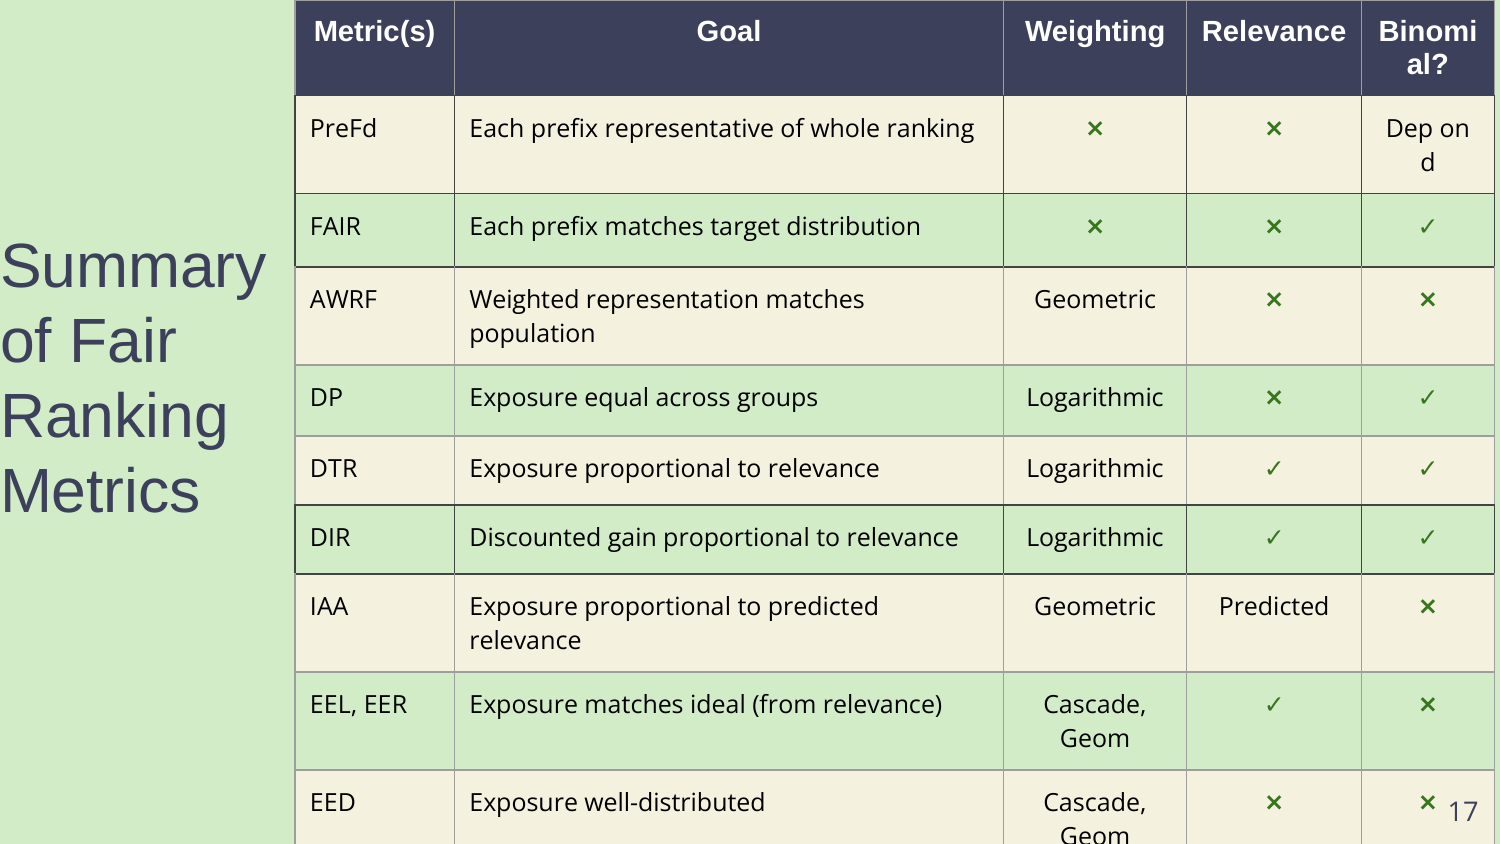

# Summary of Fair Ranking Metrics
| Metric(s) | Goal | Weighting | Relevance | Binomial? |
| --- | --- | --- | --- | --- |
| PreFd | Each prefix representative of whole ranking | ❌ | ❌ | Dep on d |
| FAIR | Each prefix matches target distribution | ❌ | ❌ | ✓ |
| AWRF | Weighted representation matches population | Geometric | ❌ | ❌ |
| DP | Exposure equal across groups | Logarithmic | ❌ | ✓ |
| DTR | Exposure proportional to relevance | Logarithmic | ✓ | ✓ |
| DIR | Discounted gain proportional to relevance | Logarithmic | ✓ | ✓ |
| IAA | Exposure proportional to predicted relevance | Geometric | Predicted | ❌ |
| EEL, EER | Exposure matches ideal (from relevance) | Cascade, Geom | ✓ | ❌ |
| EED | Exposure well-distributed | Cascade, Geom | ❌ | ❌ |
17